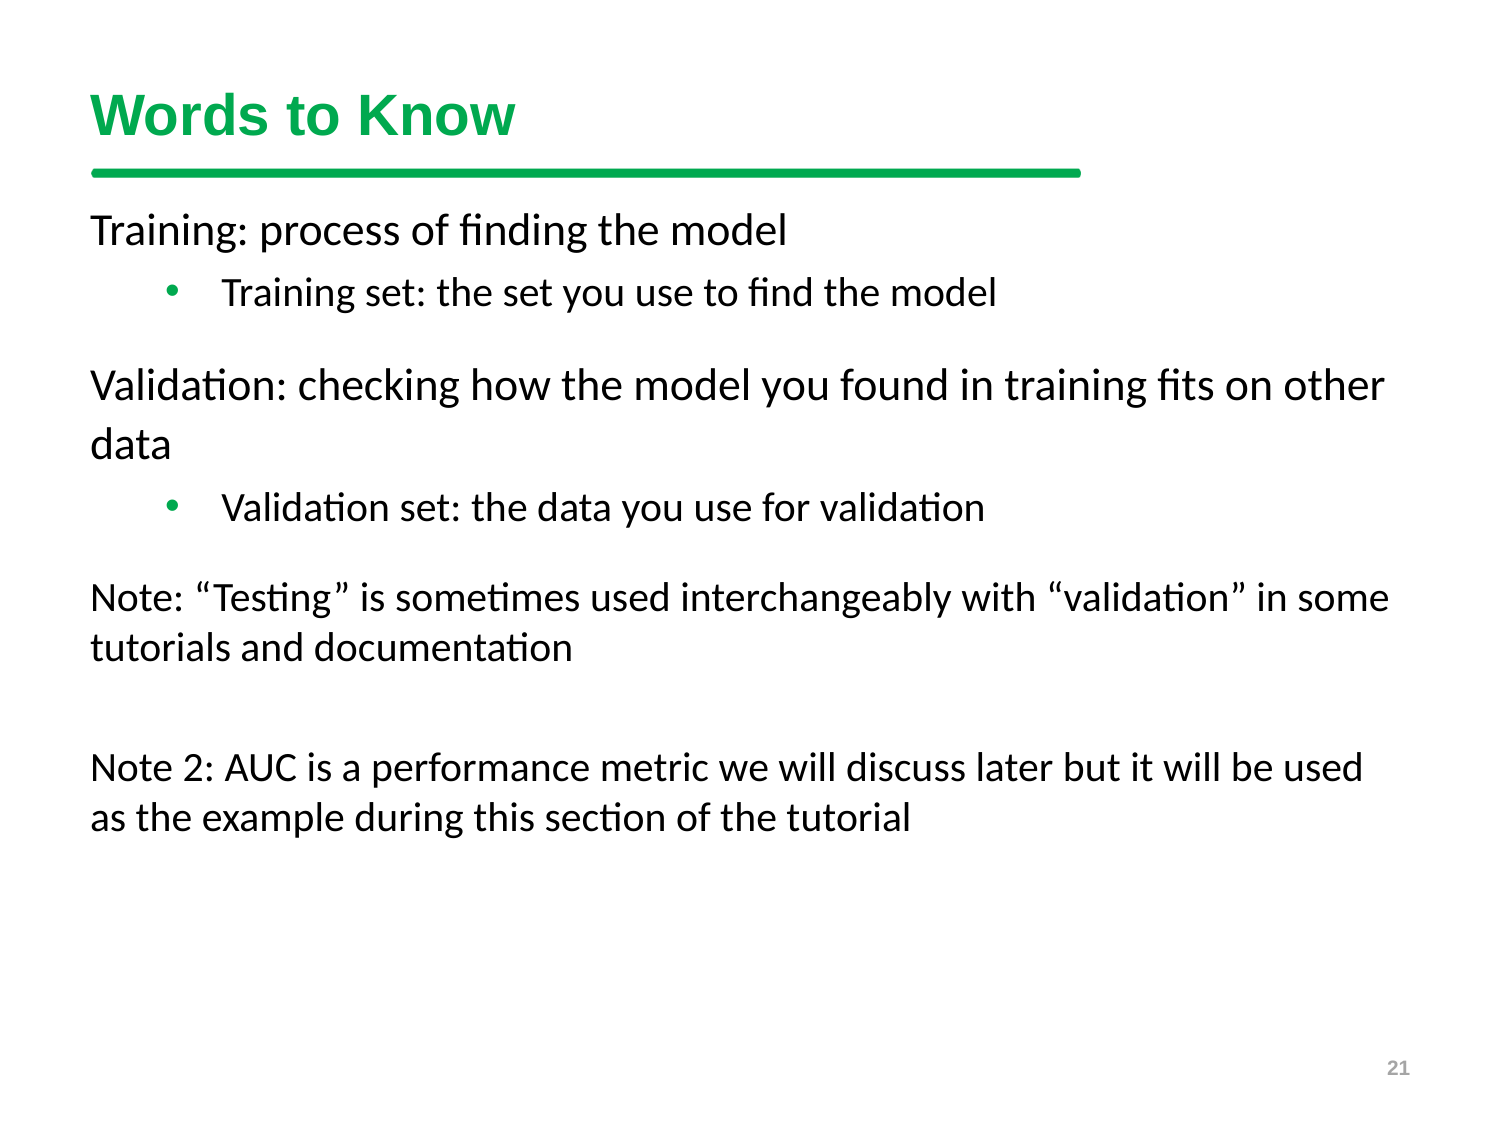

# Words to Know
Training: process of finding the model
Training set: the set you use to find the model

Validation: checking how the model you found in training fits on other data
Validation set: the data you use for validation

Note: “Testing” is sometimes used interchangeably with “validation” in some tutorials and documentation

Note 2: AUC is a performance metric we will discuss later but it will be used as the example during this section of the tutorial

21